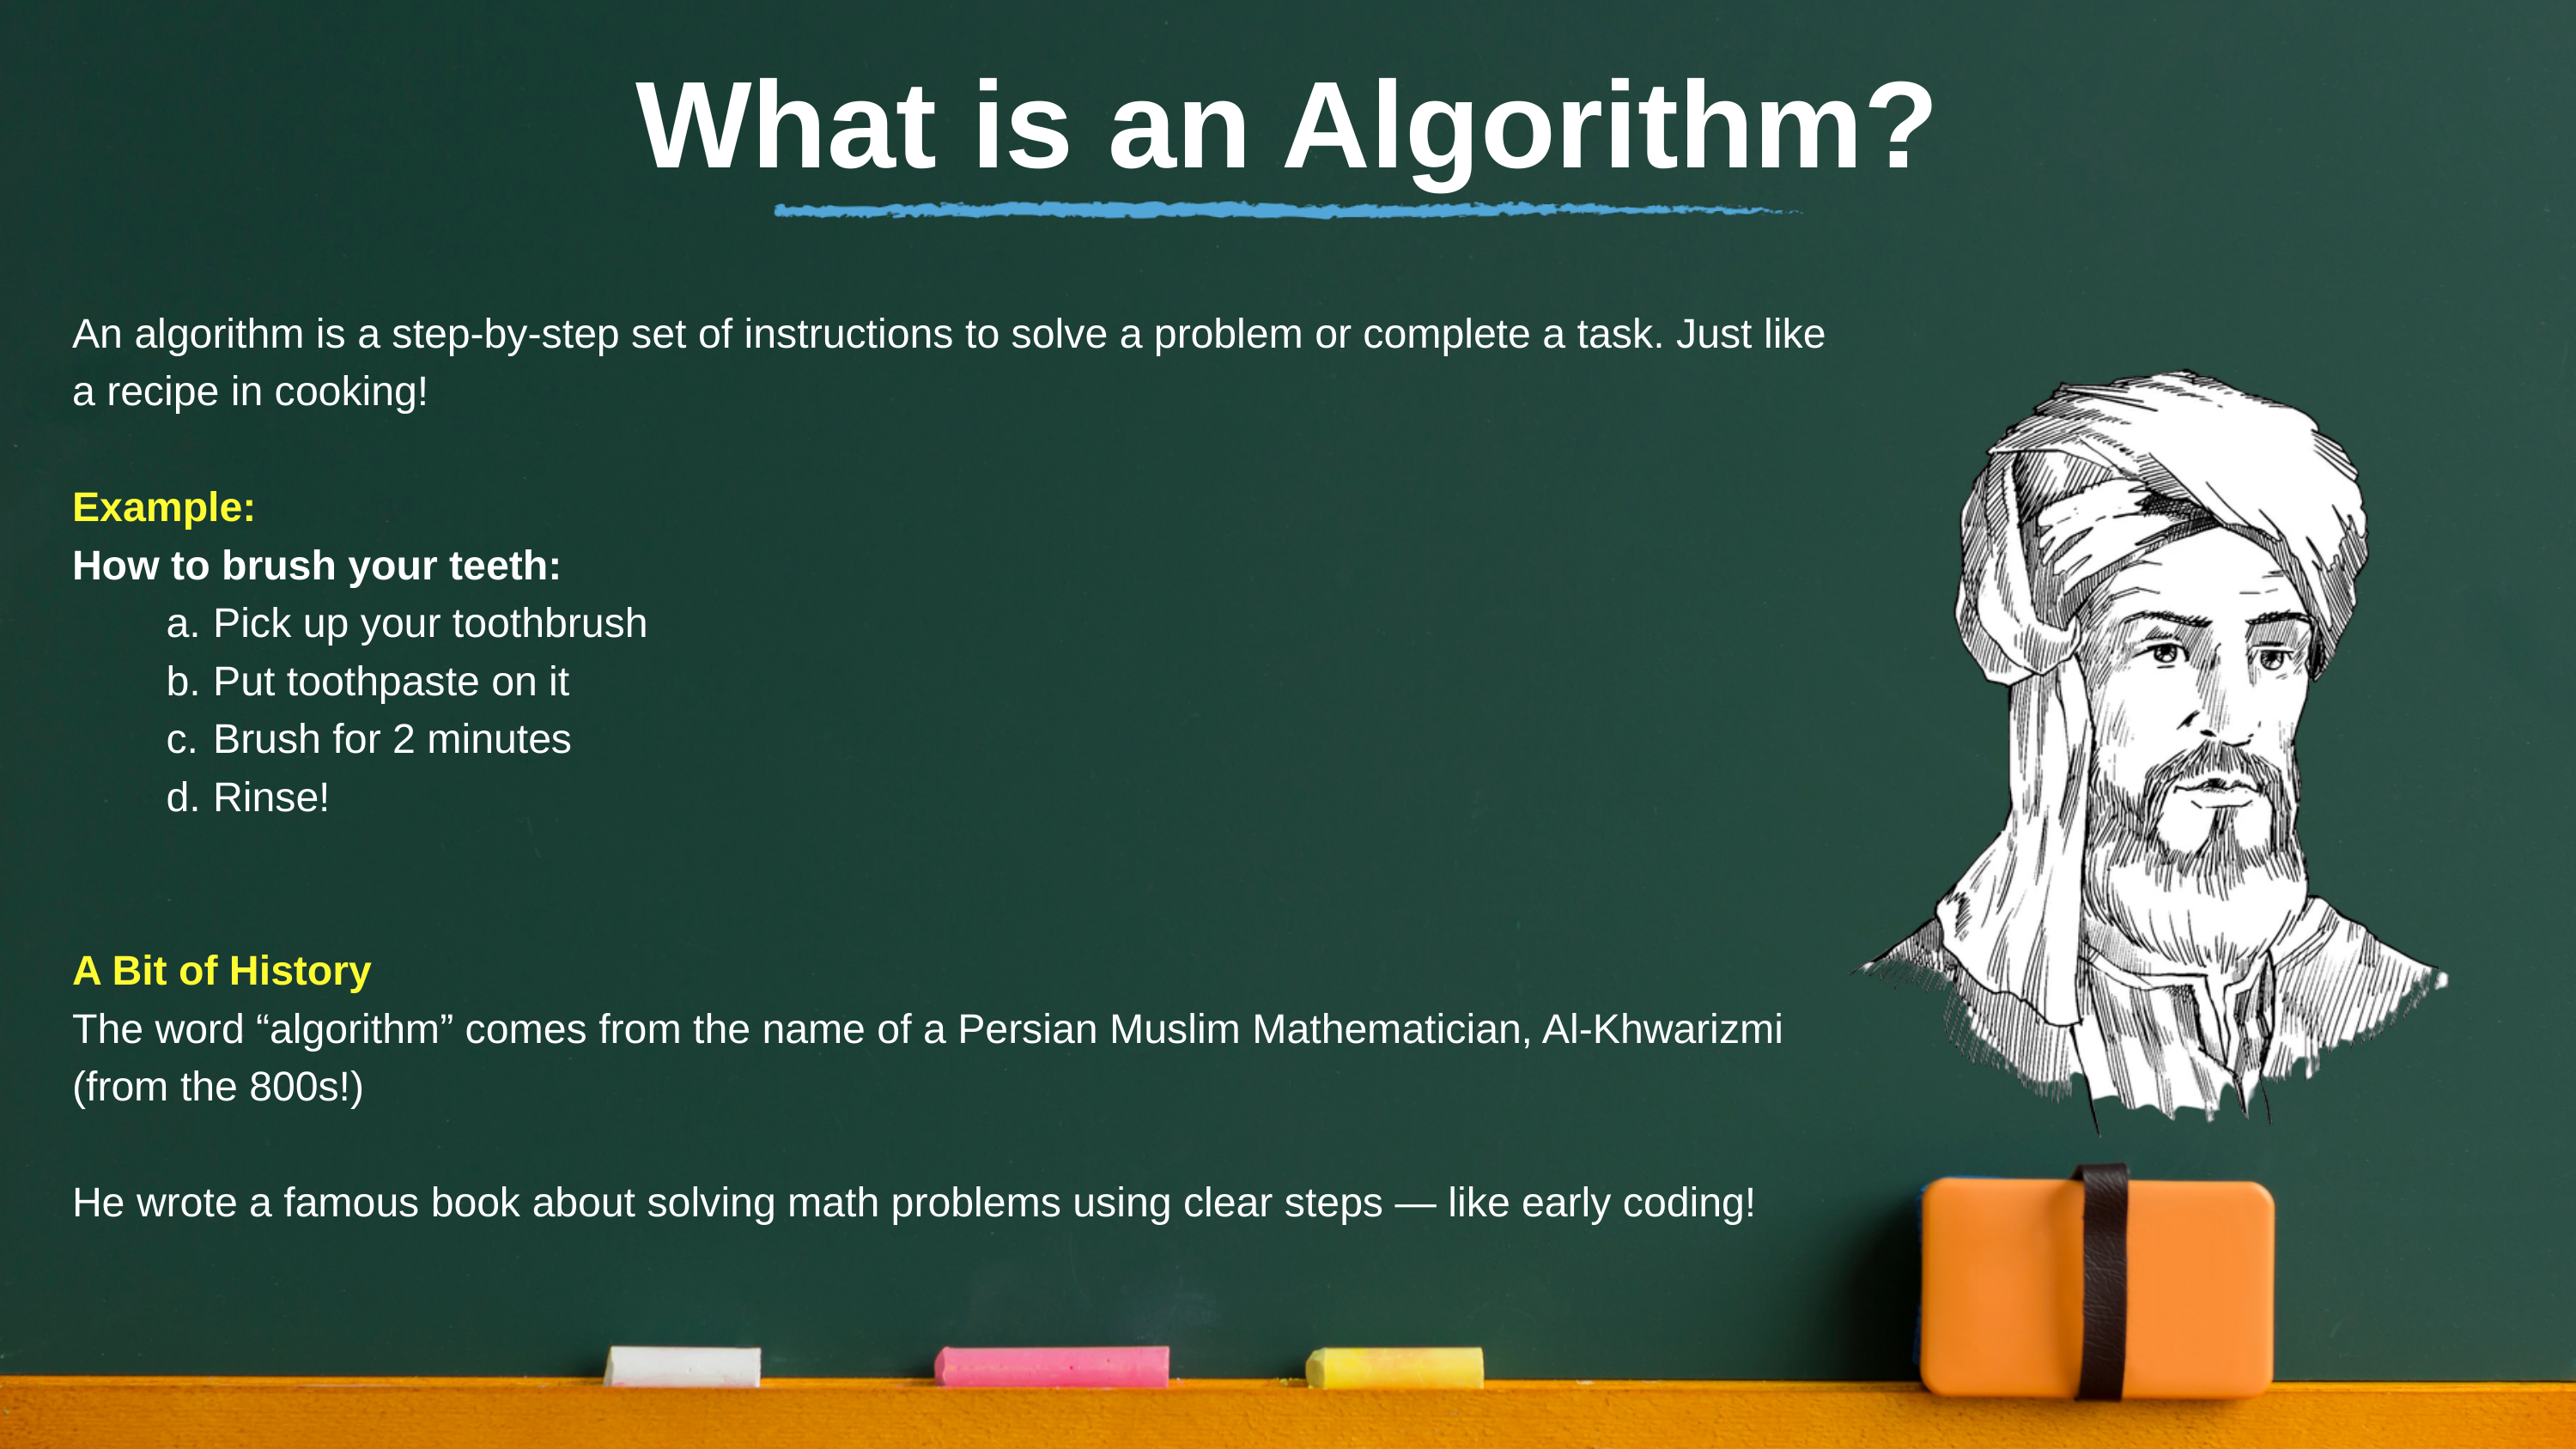

What is an Algorithm?

An algorithm is a step-by-step set of instructions to solve a problem or complete a task. Just like a recipe in cooking!

Example:
How to brush your teeth:
Pick up your toothbrush
Put toothpaste on it
Brush for 2 minutes
Rinse!

A Bit of History
The word “algorithm” comes from the name of a Persian Muslim Mathematician, Al-Khwarizmi (from the 800s!)

He wrote a famous book about solving math problems using clear steps — like early coding!